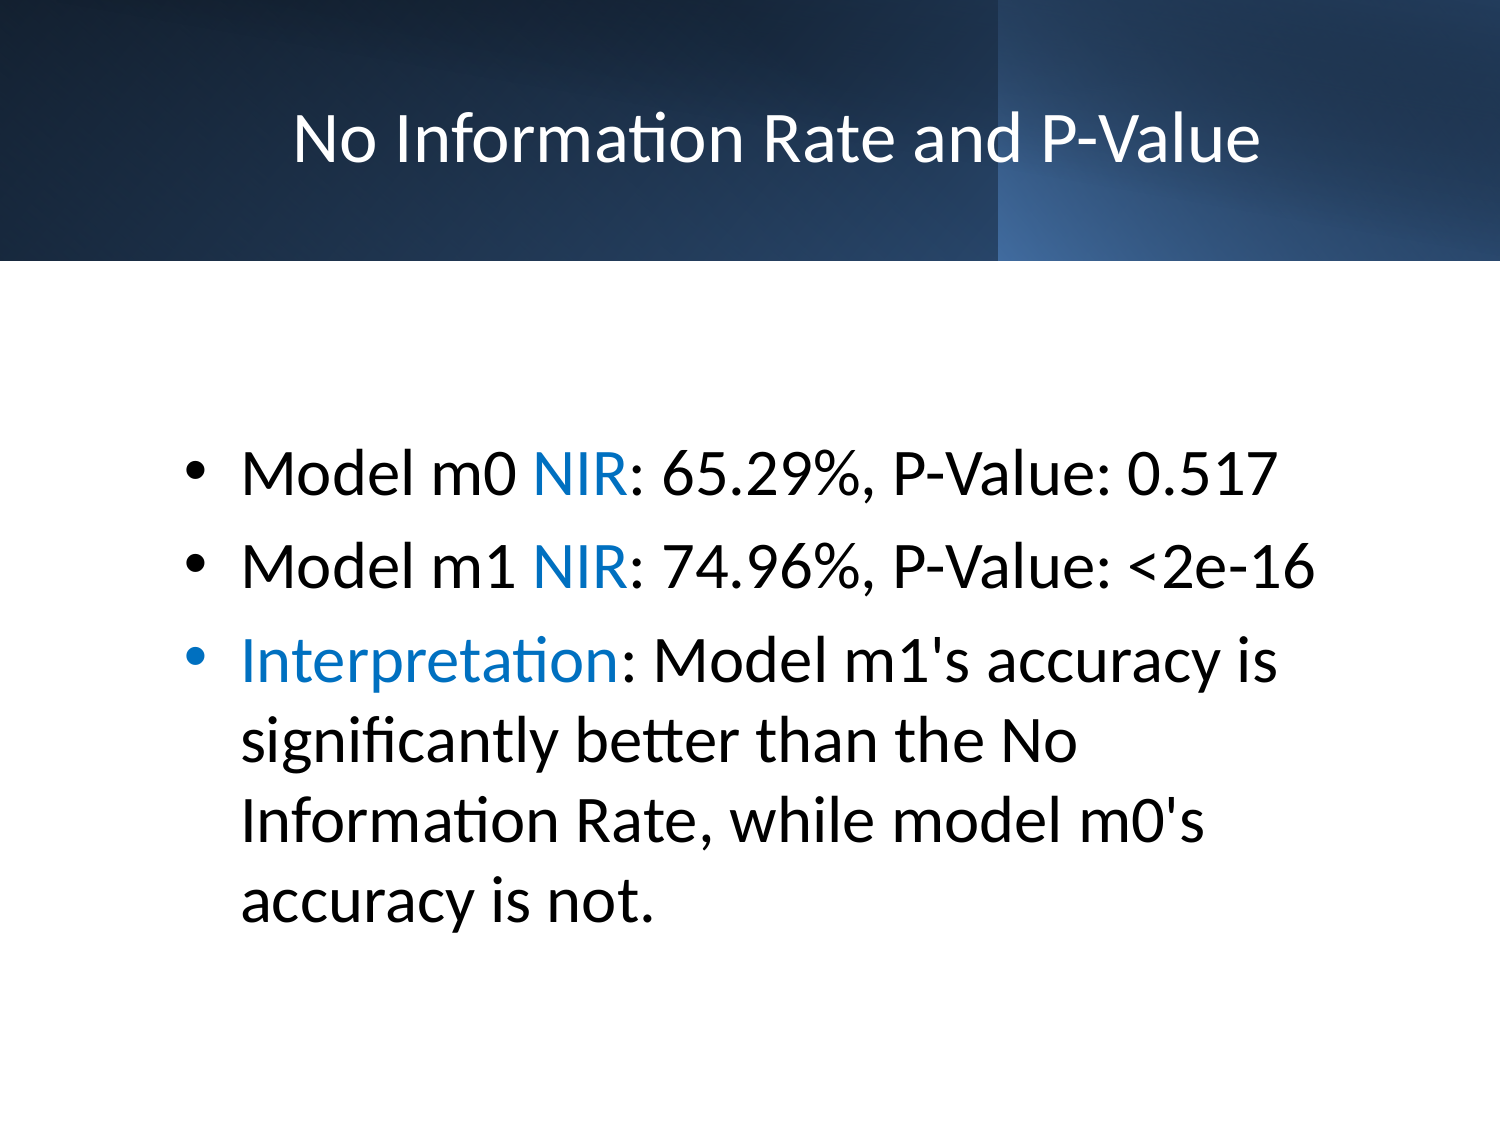

# No Information Rate and P-Value
Model m0 NIR: 65.29%, P-Value: 0.517
Model m1 NIR: 74.96%, P-Value: <2e-16
Interpretation: Model m1's accuracy is significantly better than the No Information Rate, while model m0's accuracy is not.